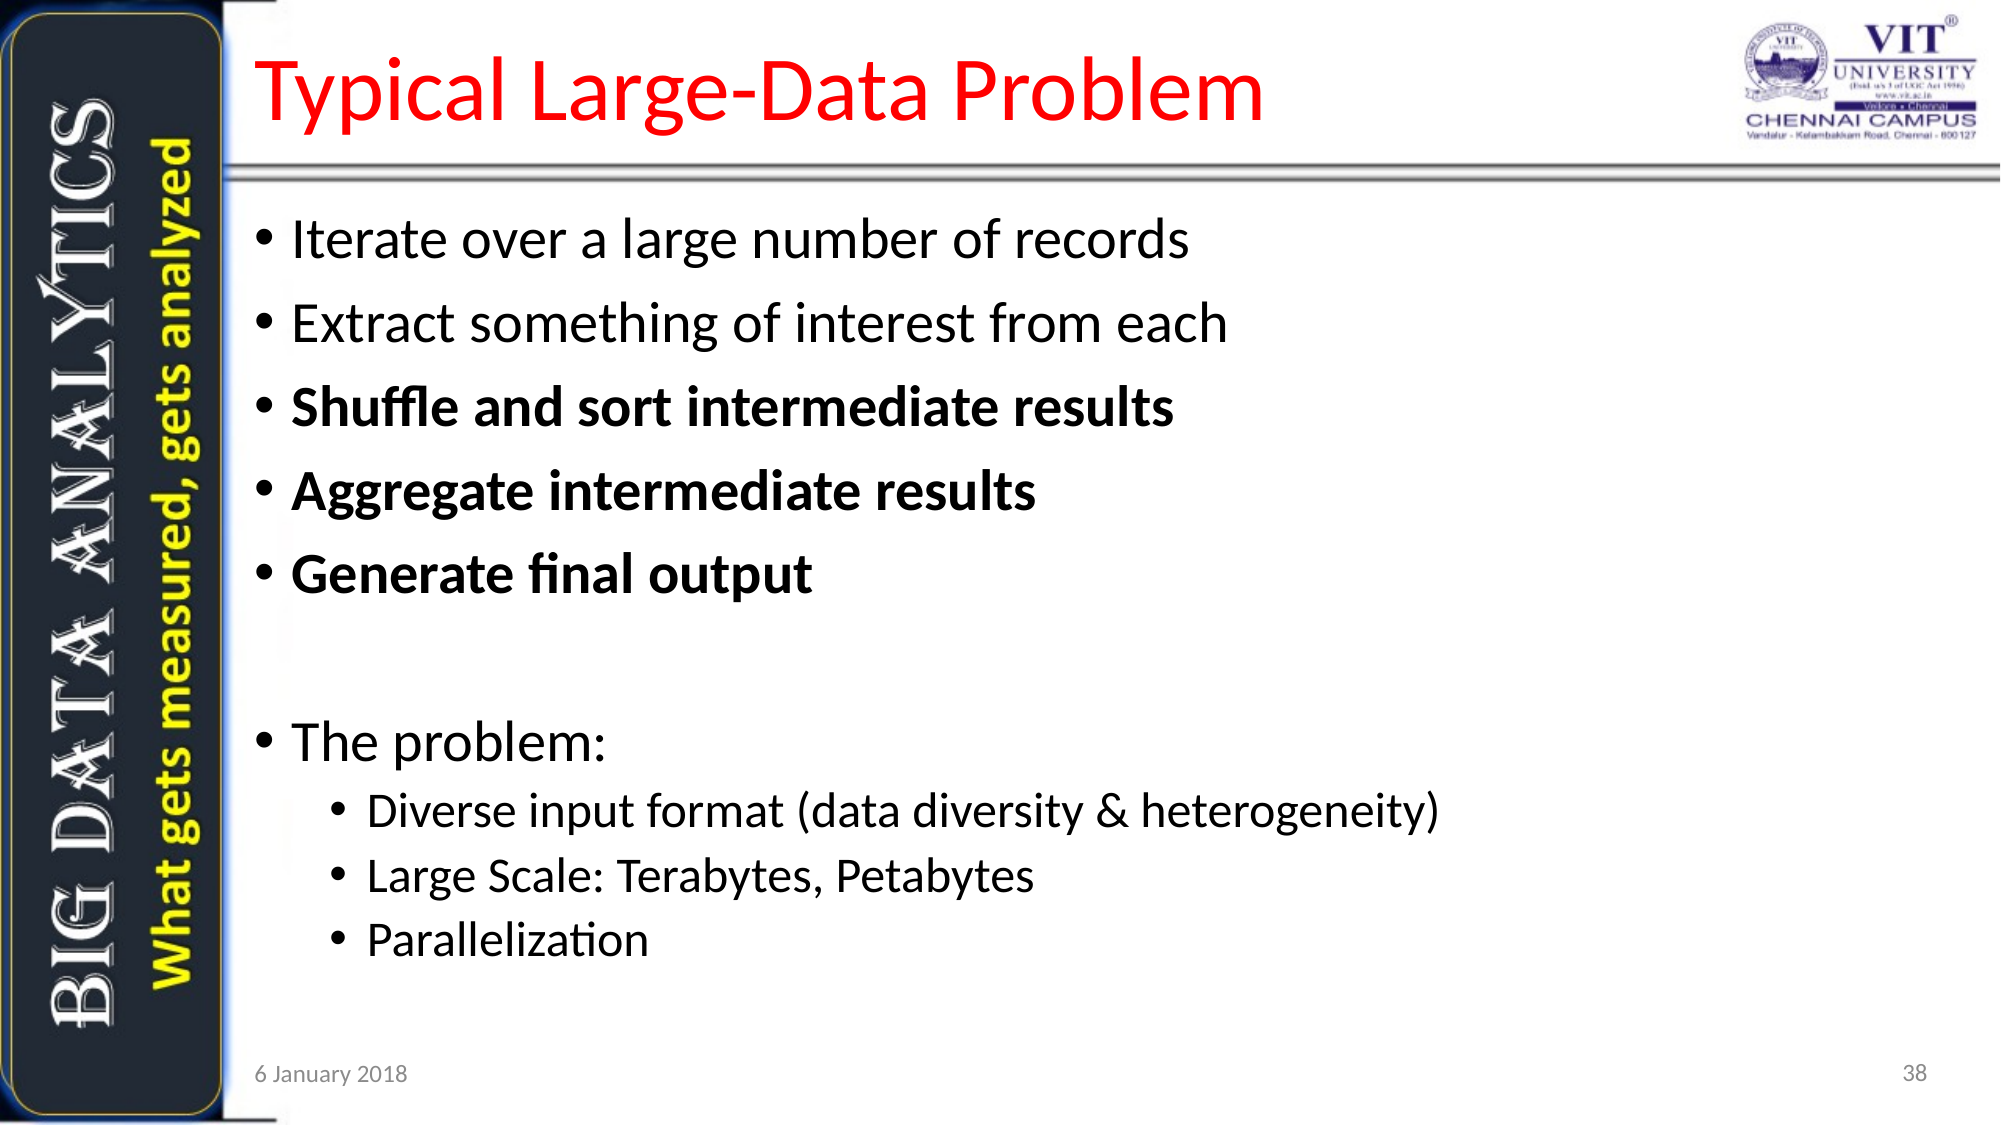

# Typical Large-Data Problem
Iterate over a large number of records
Extract something of interest from each
Shuffle and sort intermediate results
Aggregate intermediate results
Generate final output

The problem:
Diverse input format (data diversity & heterogeneity)
Large Scale: Terabytes, Petabytes
Parallelization

38
6 January 2018